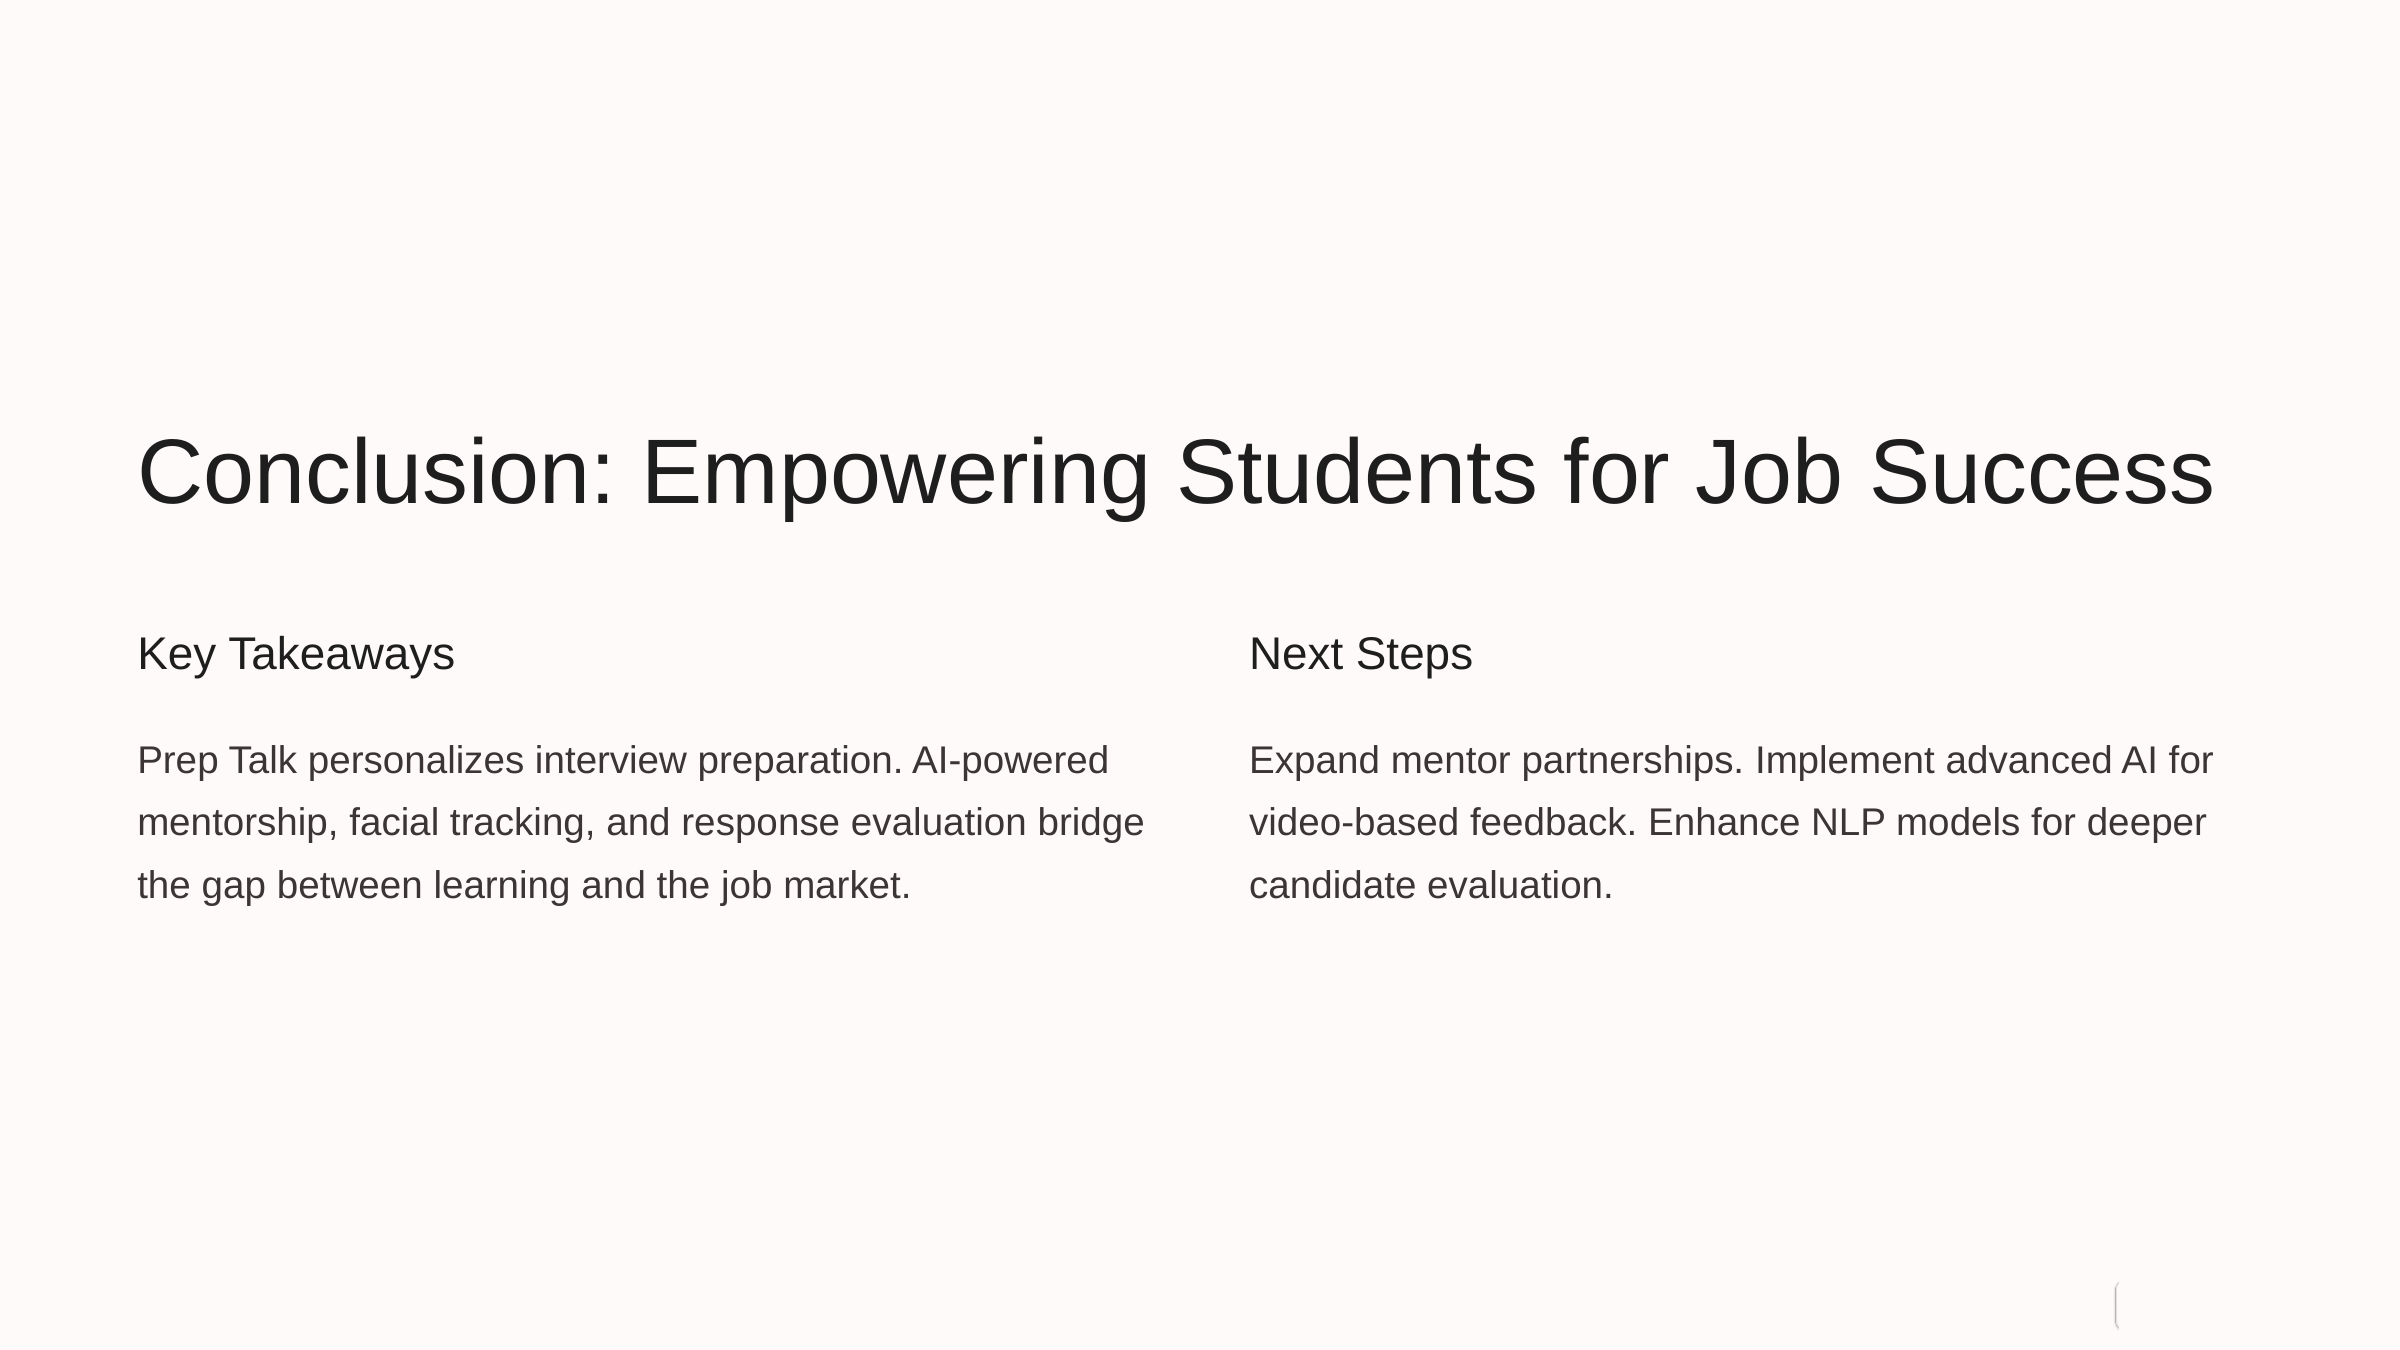

Conclusion: Empowering Students for Job Success
Key Takeaways
Next Steps
Prep Talk personalizes interview preparation. AI-powered mentorship, facial tracking, and response evaluation bridge the gap between learning and the job market.
Expand mentor partnerships. Implement advanced AI for video-based feedback. Enhance NLP models for deeper candidate evaluation.